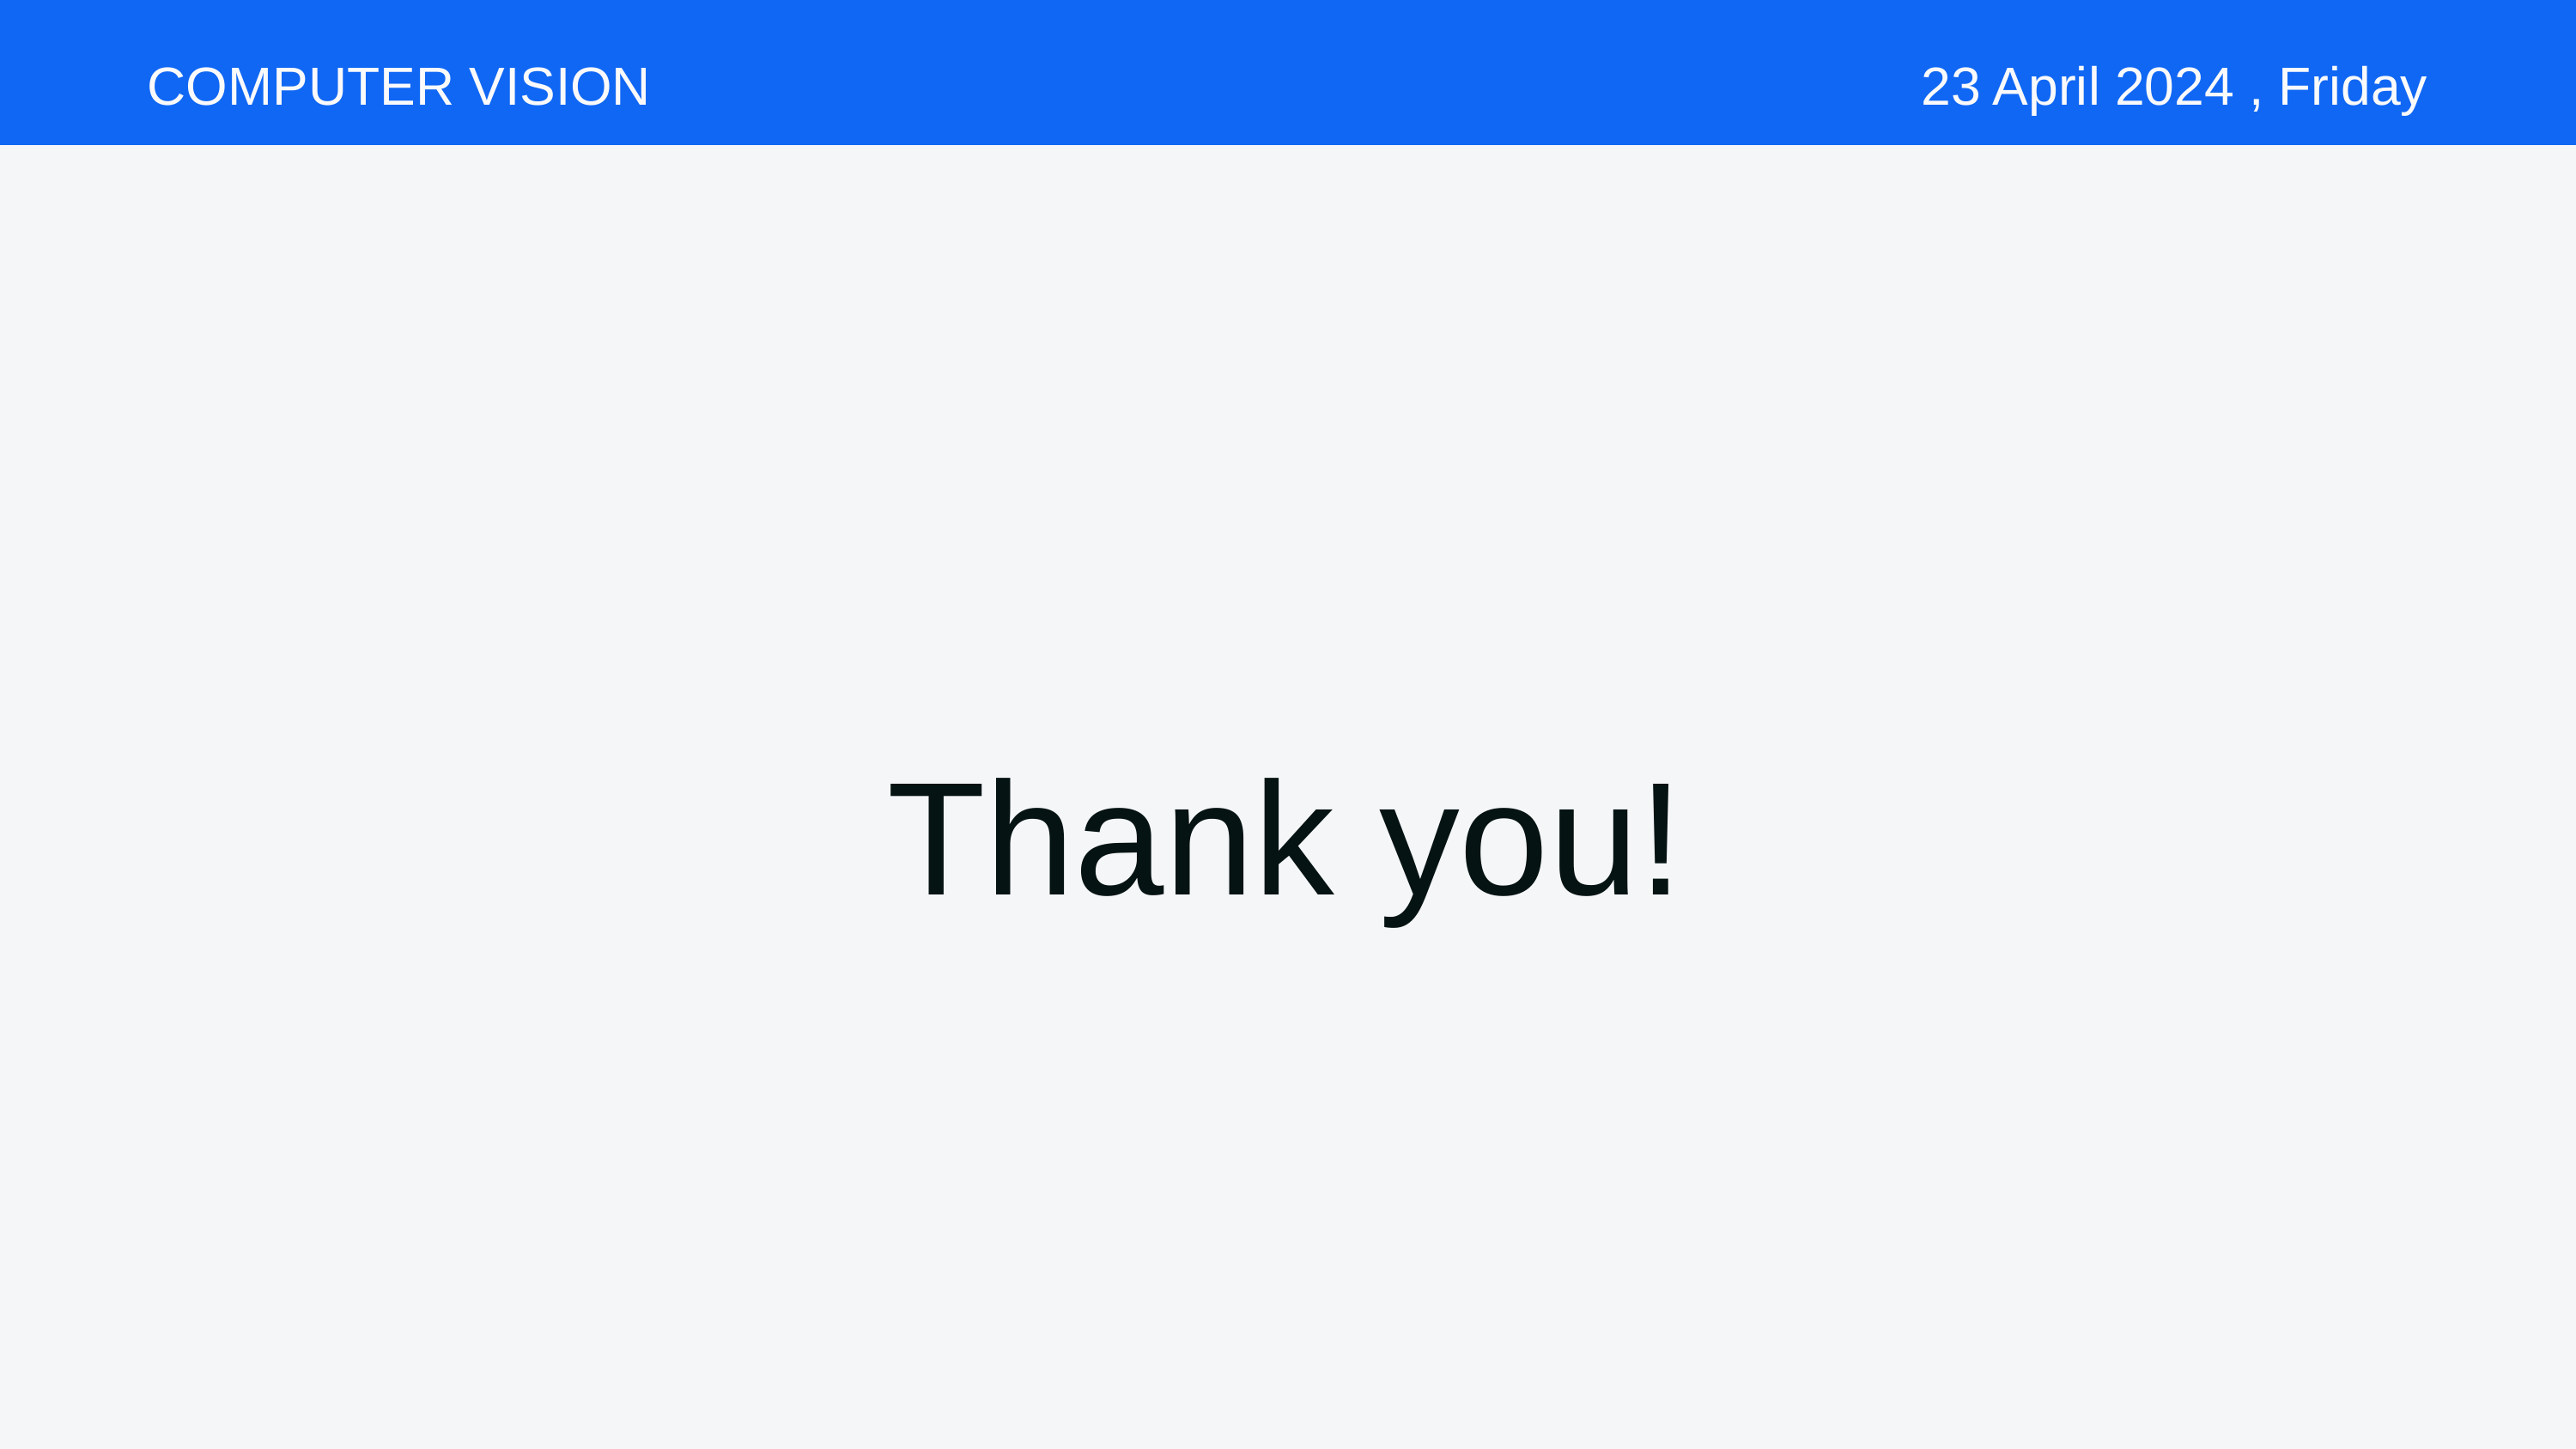

COMPUTER VISION
23 April 2024 , Friday
Thank you!